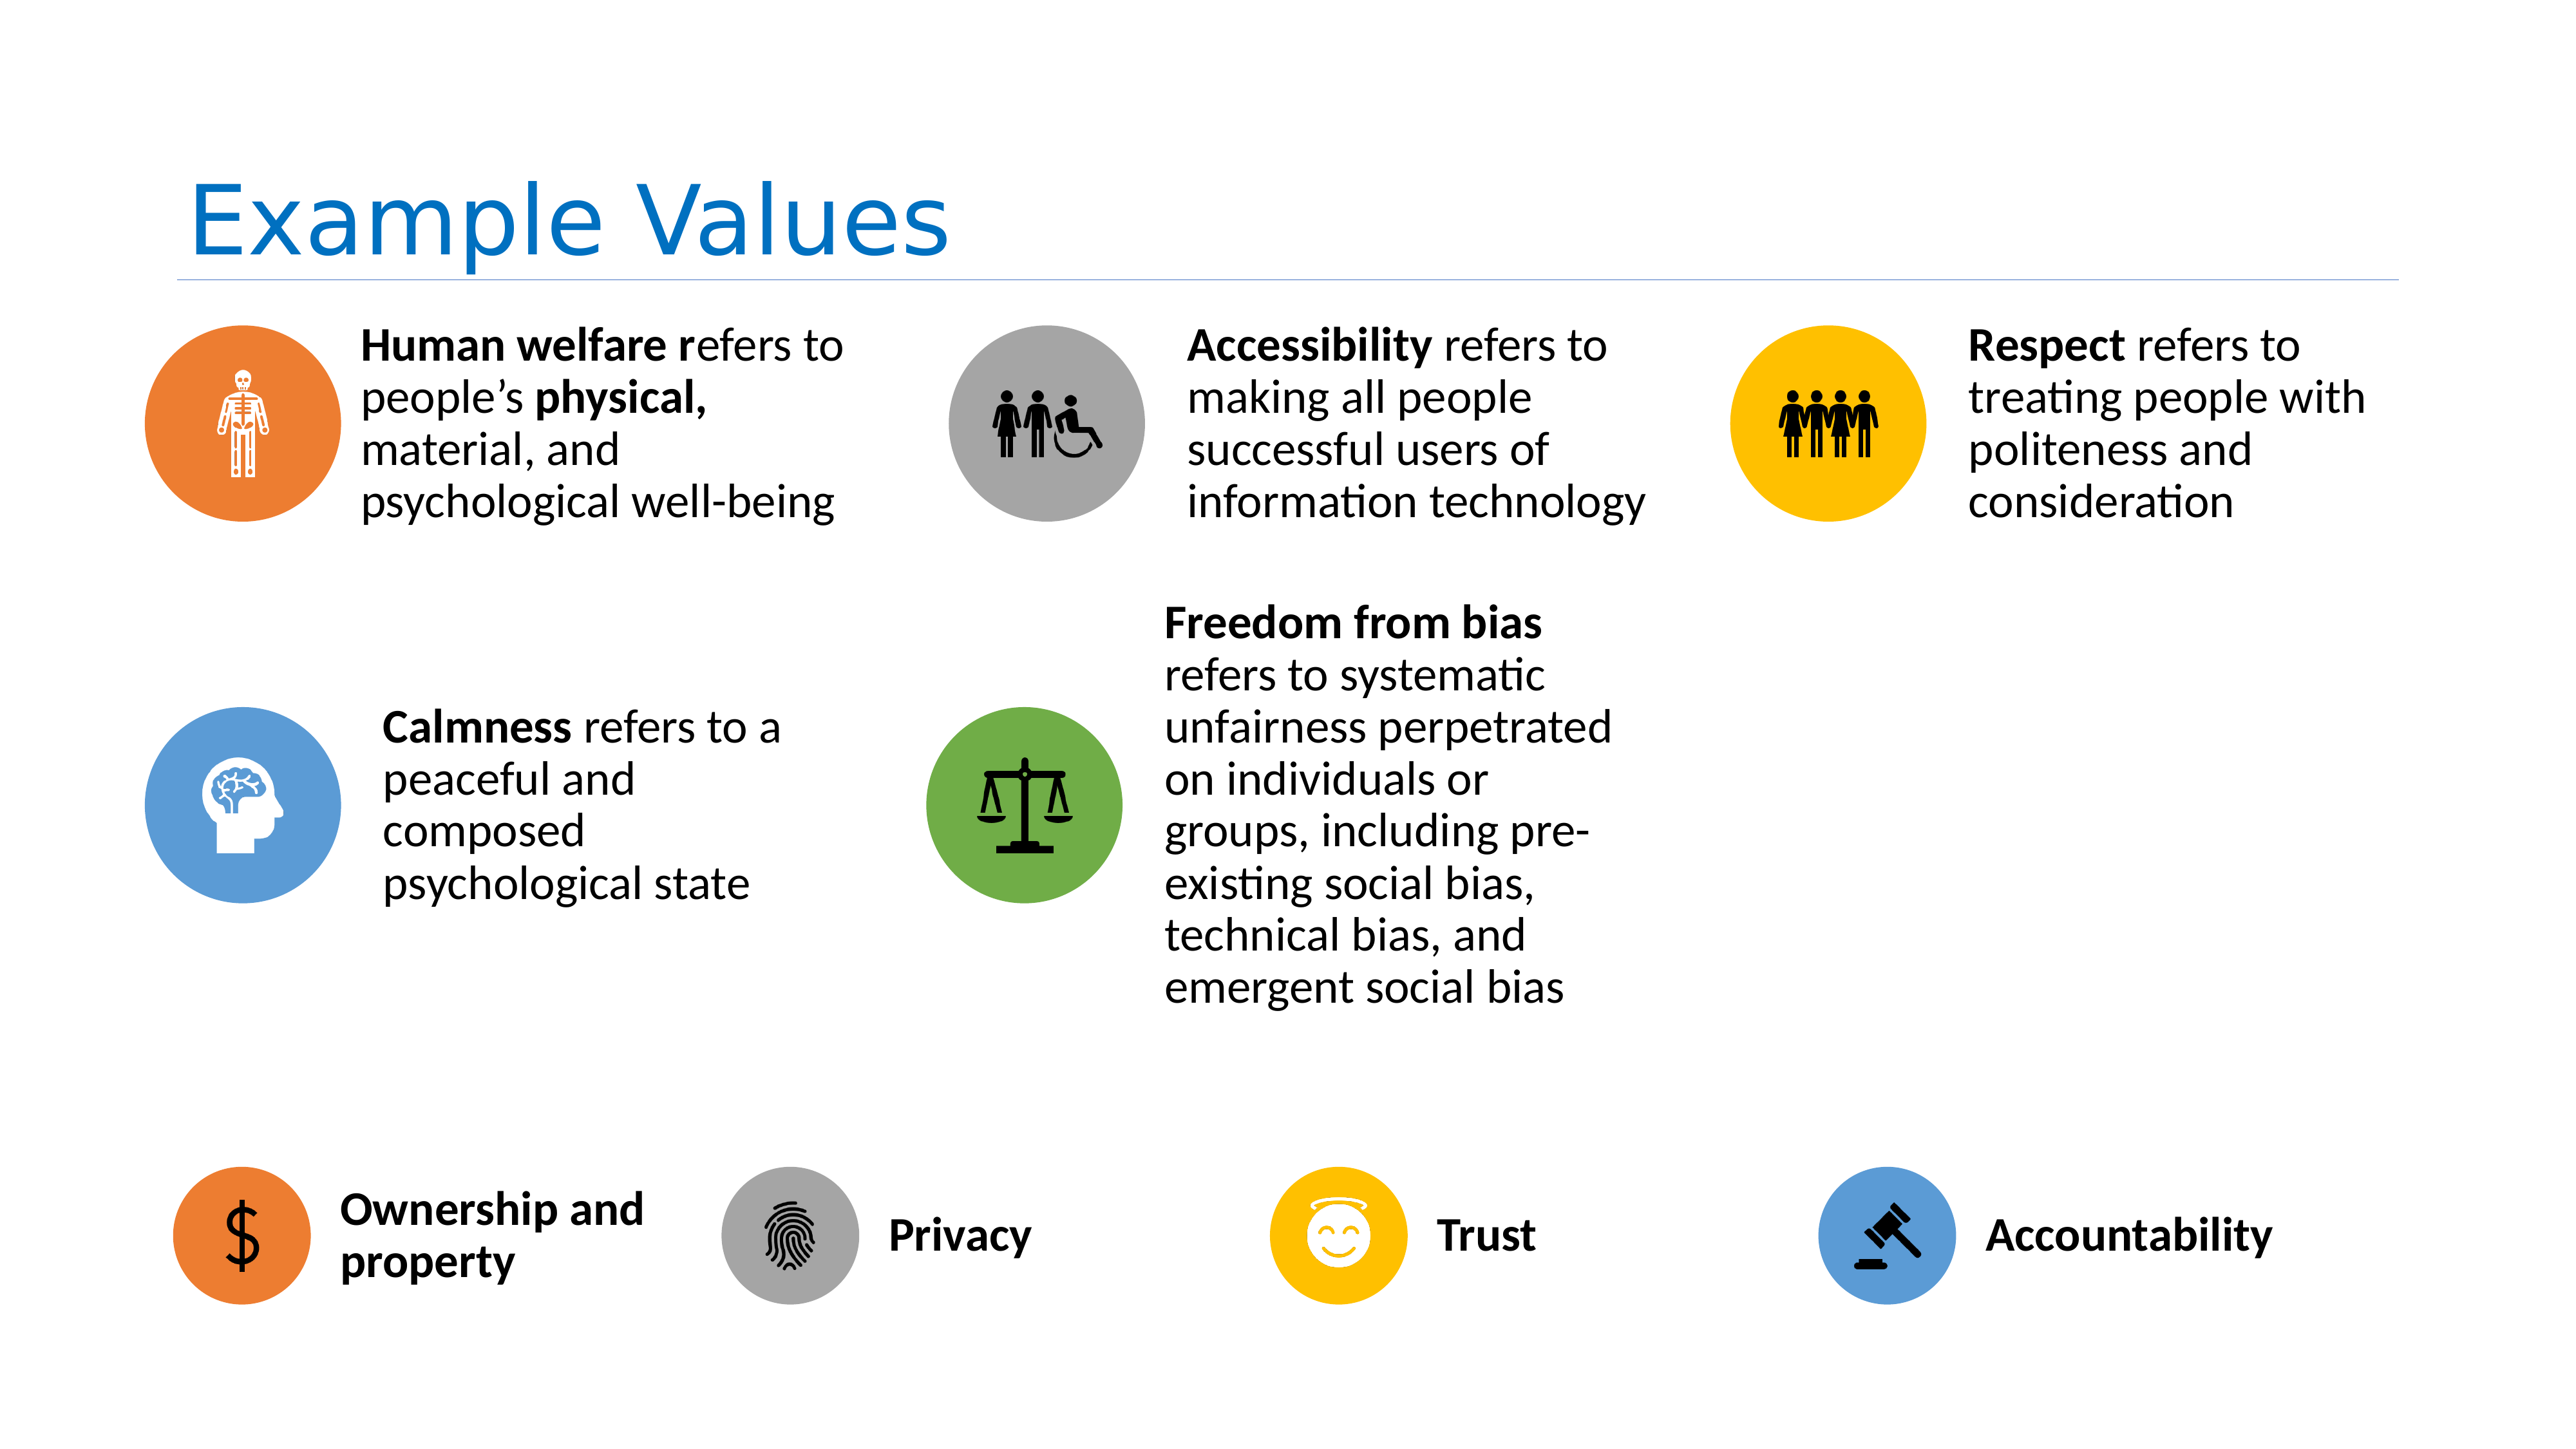

# Example Values
Human welfare refers to people’s physical, material, and psychological well-being
Accessibility refers to making all people successful users of information technology
Respect refers to treating people with politeness and consideration
Calmness refers to a peaceful and composed psychological state
Freedom from bias refers to systematic unfairness perpetrated on individuals or groups, including pre-existing social bias, technical bias, and emergent social bias
Ownership and property
Privacy
Trust
Accountability